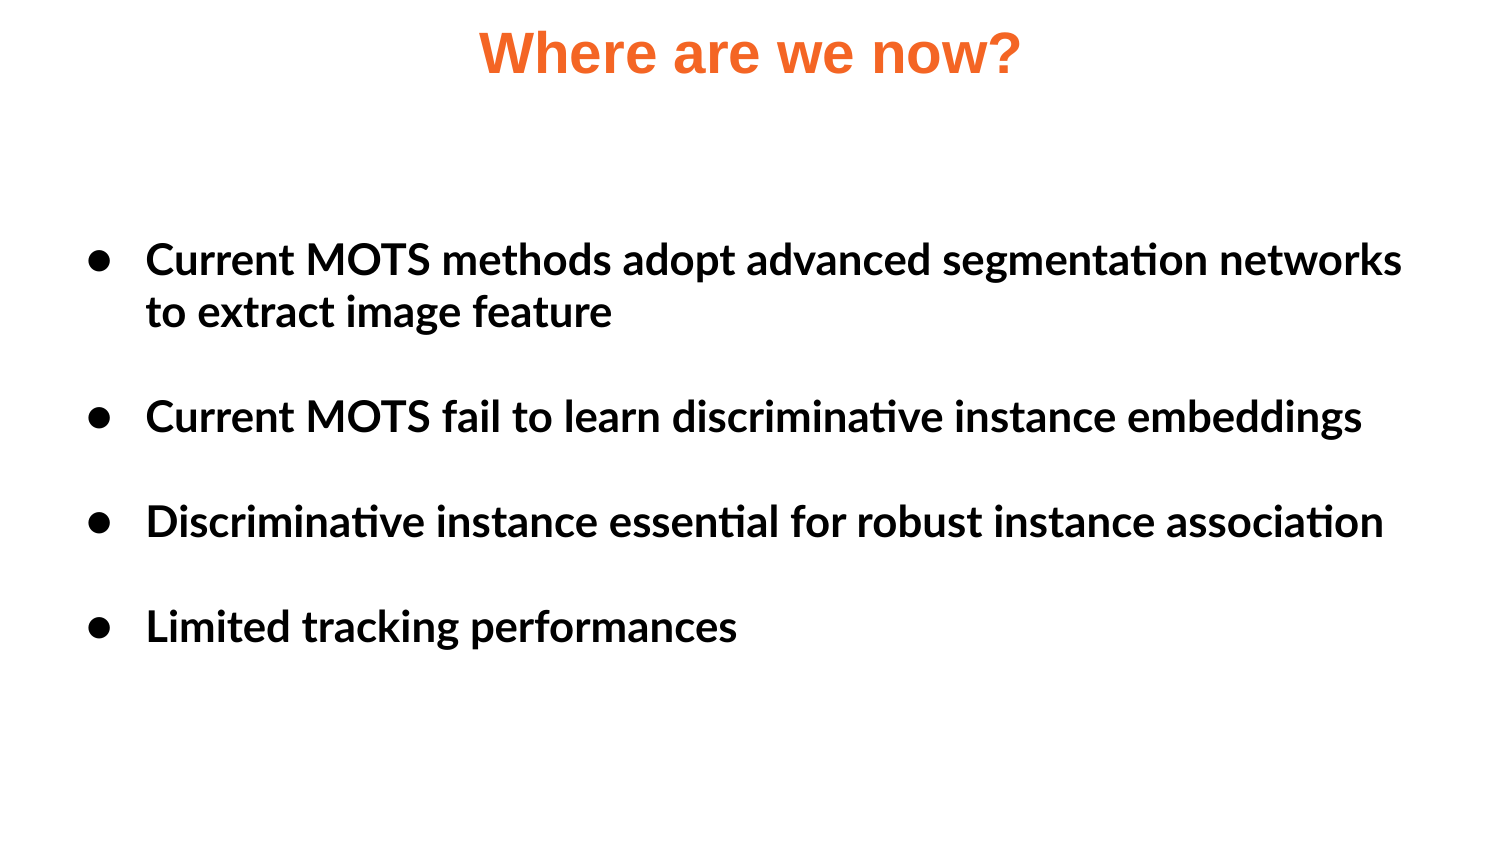

Where are we now?

Current MOTS methods adopt advanced segmentation networks to extract image feature

Current MOTS fail to learn discriminative instance embeddings

Discriminative instance essential for robust instance association

Limited tracking performances